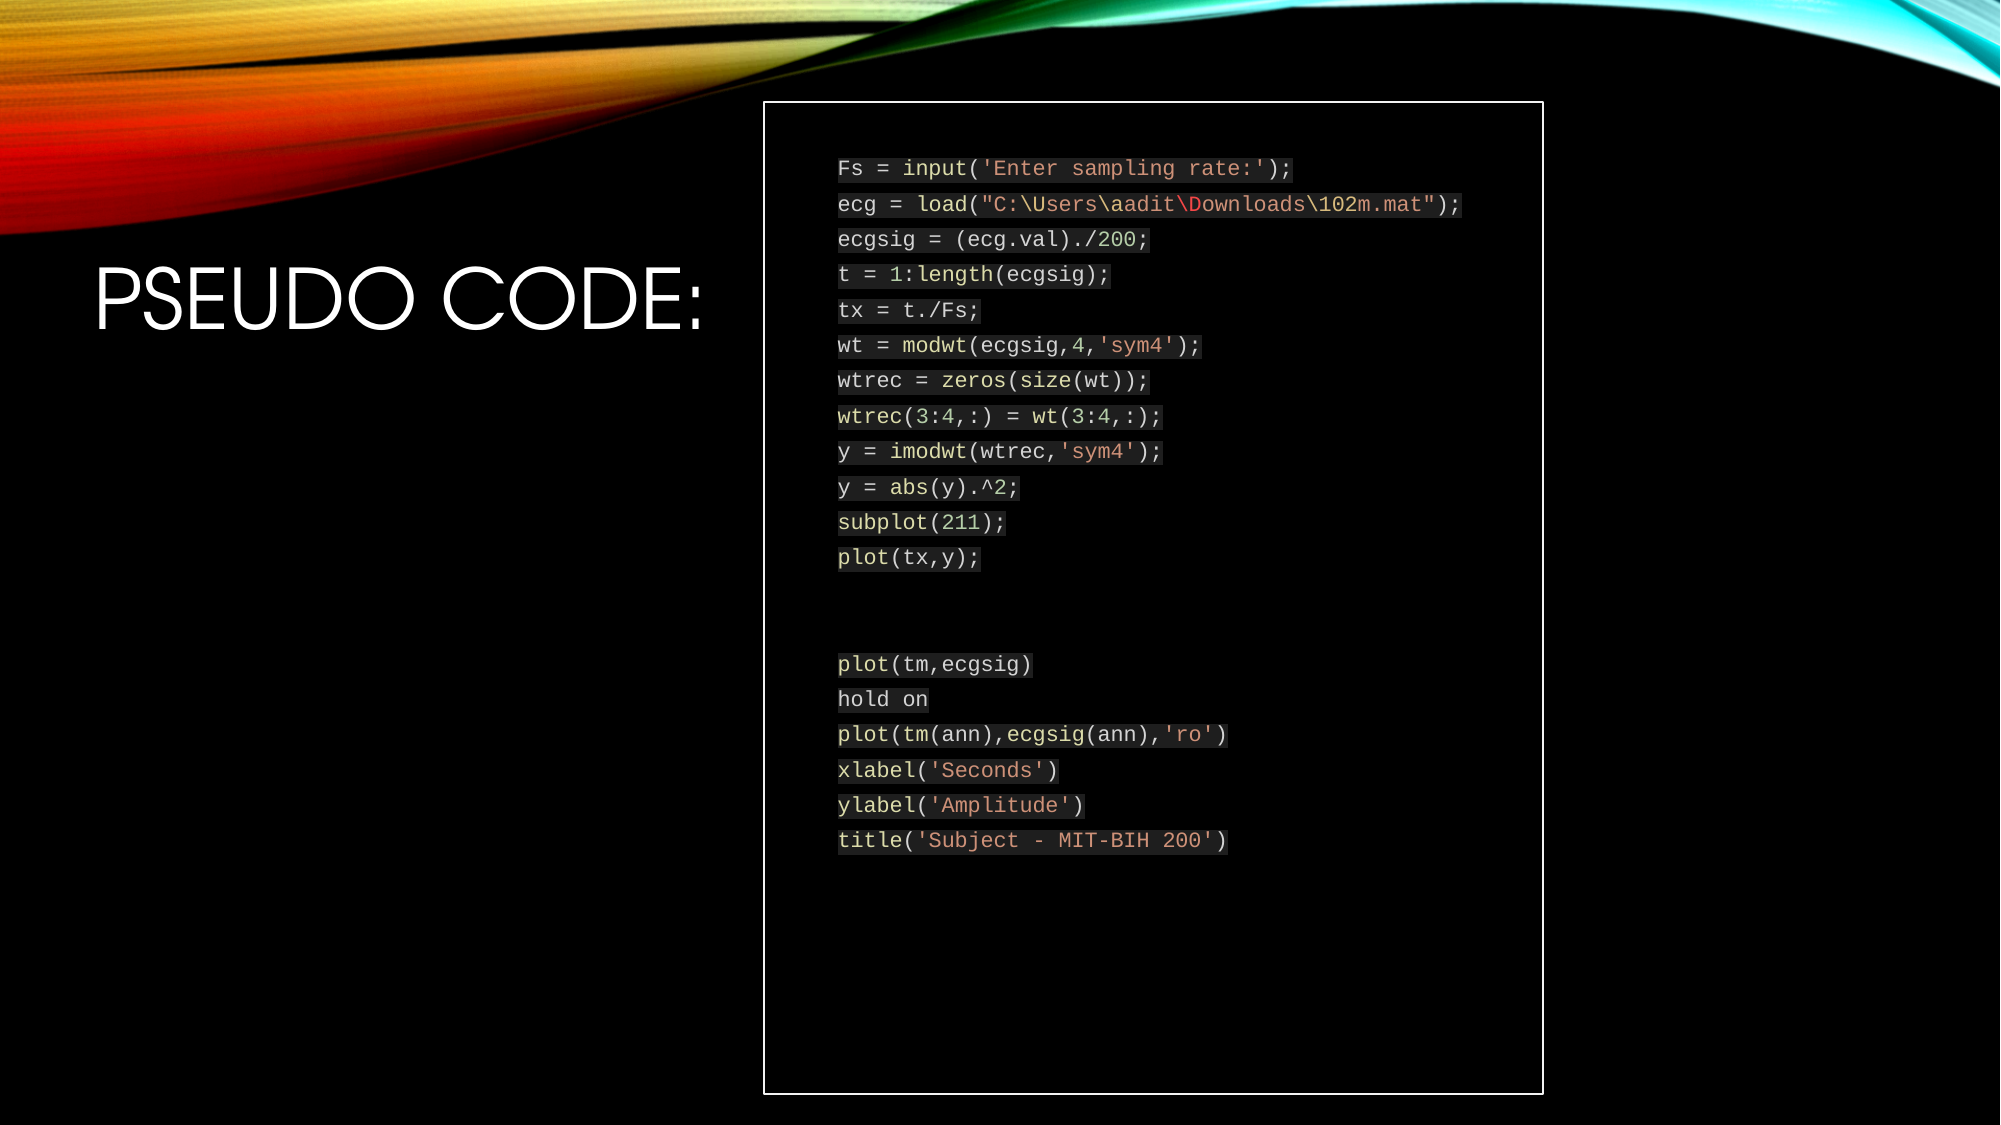

Fs = input('Enter sampling rate:');
ecg = load("C:\Users\aadit\Downloads\102m.mat");
ecgsig = (ecg.val)./200;
t = 1:length(ecgsig);
tx = t./Fs;
wt = modwt(ecgsig,4,'sym4');
wtrec = zeros(size(wt));
wtrec(3:4,:) = wt(3:4,:);
y = imodwt(wtrec,'sym4');
y = abs(y).^2;
subplot(211);
plot(tx,y);

plot(tm,ecgsig)
hold on
plot(tm(ann),ecgsig(ann),'ro')
xlabel('Seconds')
ylabel('Amplitude')
title('Subject - MIT-BIH 200')

# PSEUDO CODE: